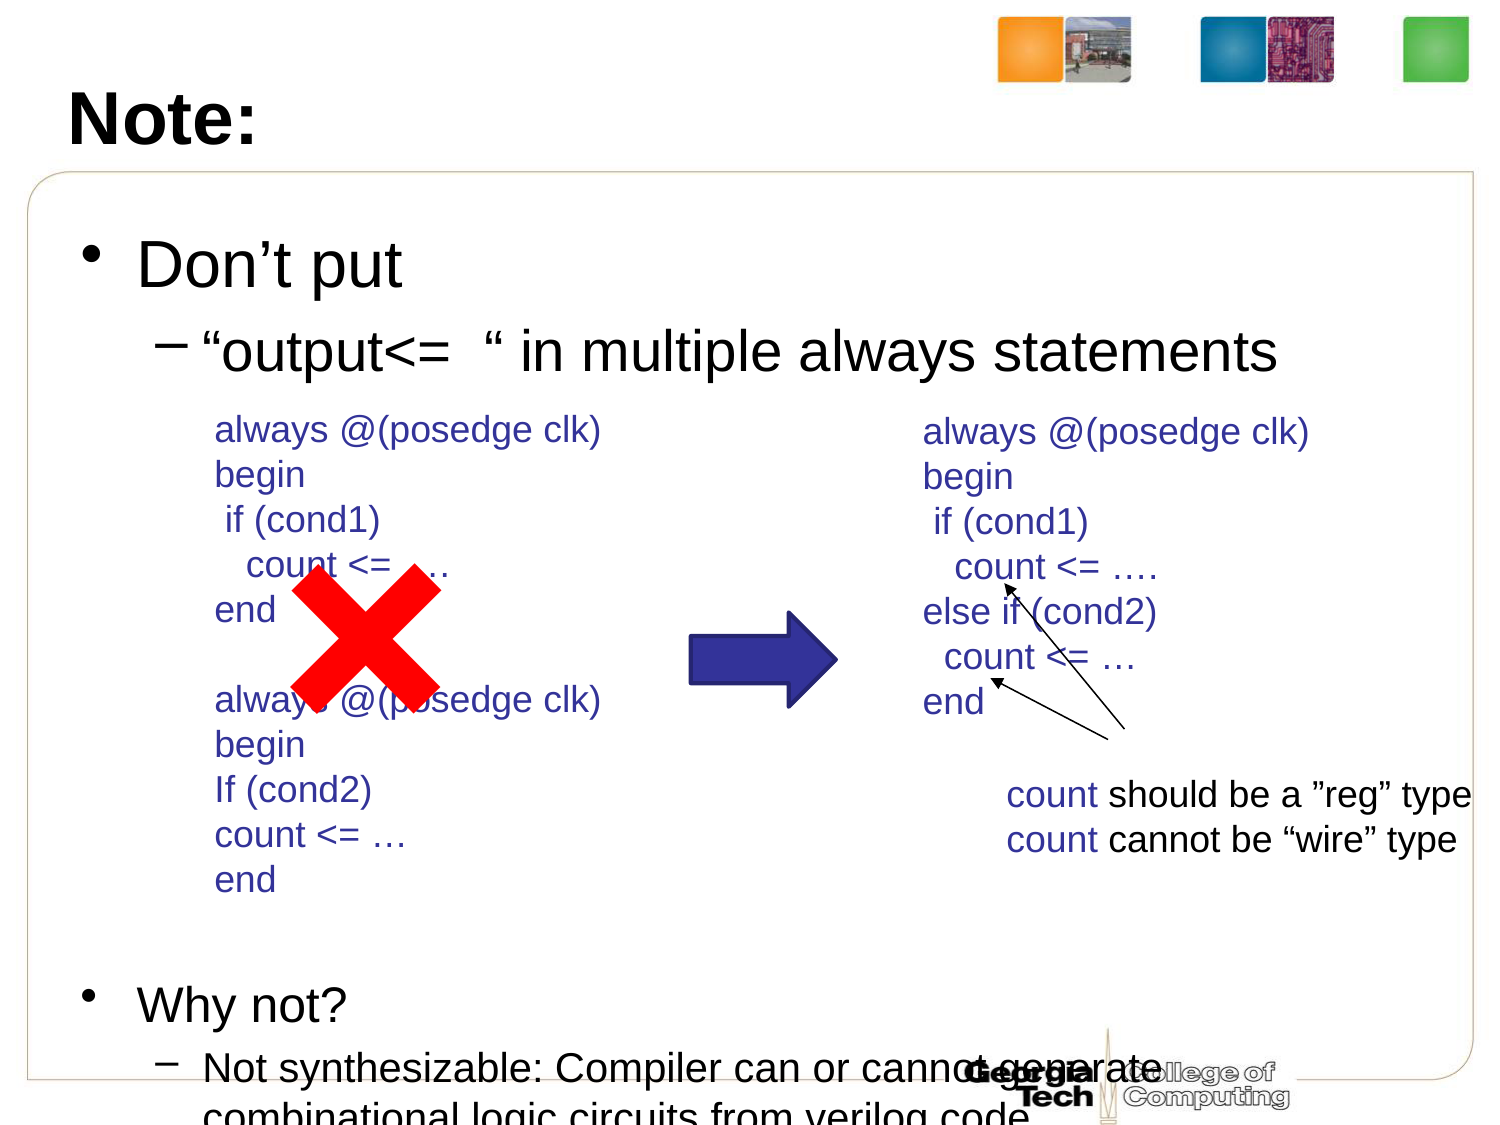

# Note:
Don’t put
“output<=  “ in multiple always statements

Why not?
Not synthesizable: Compiler can or cannot generate combinational logic circuits from verilog code

always @(posedge clk) begin
 if (cond1)
   count <= ….
end

always @(posedge clk)
begin
If (cond2)
count <= …
end

always @(posedge clk) begin
 if (cond1)
   count <= ….
else if (cond2)
  count <= …
end

+

count should be a ”reg” type
count cannot be “wire” type